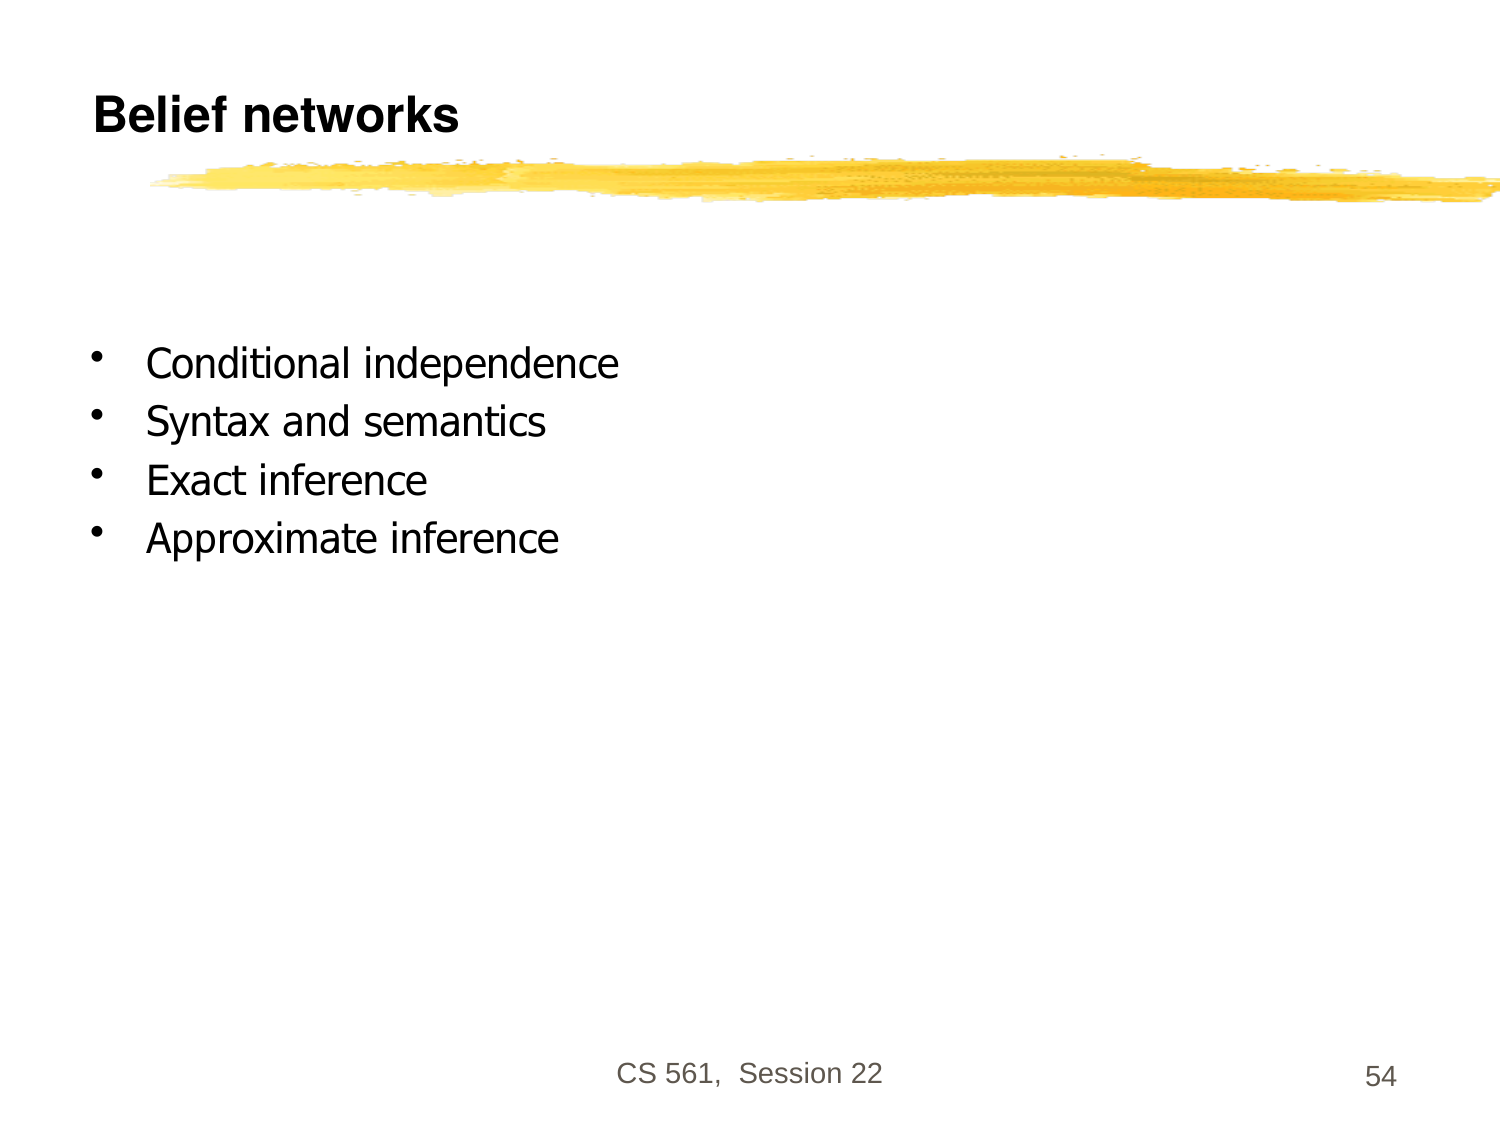

# Belief networks

Conditional independence
Syntax and semantics
Exact inference
Approximate inference
CS 561,  Session 22
54